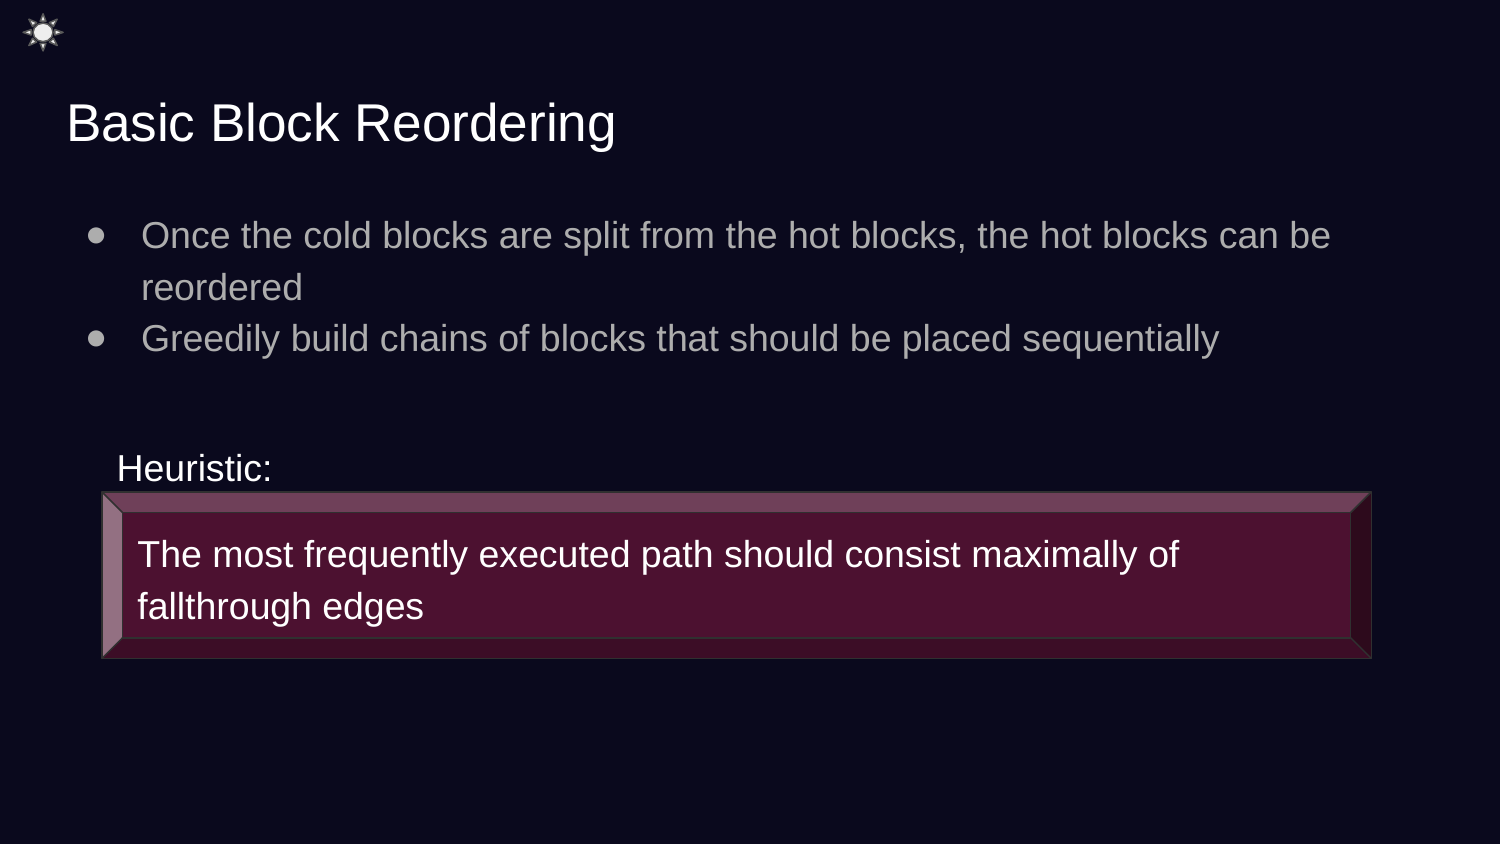

# Basic Block Reordering
Once the cold blocks are split from the hot blocks, the hot blocks can be reordered
Greedily build chains of blocks that should be placed sequentially
Heuristic:
The most frequently executed path should consist maximally of fallthrough edges